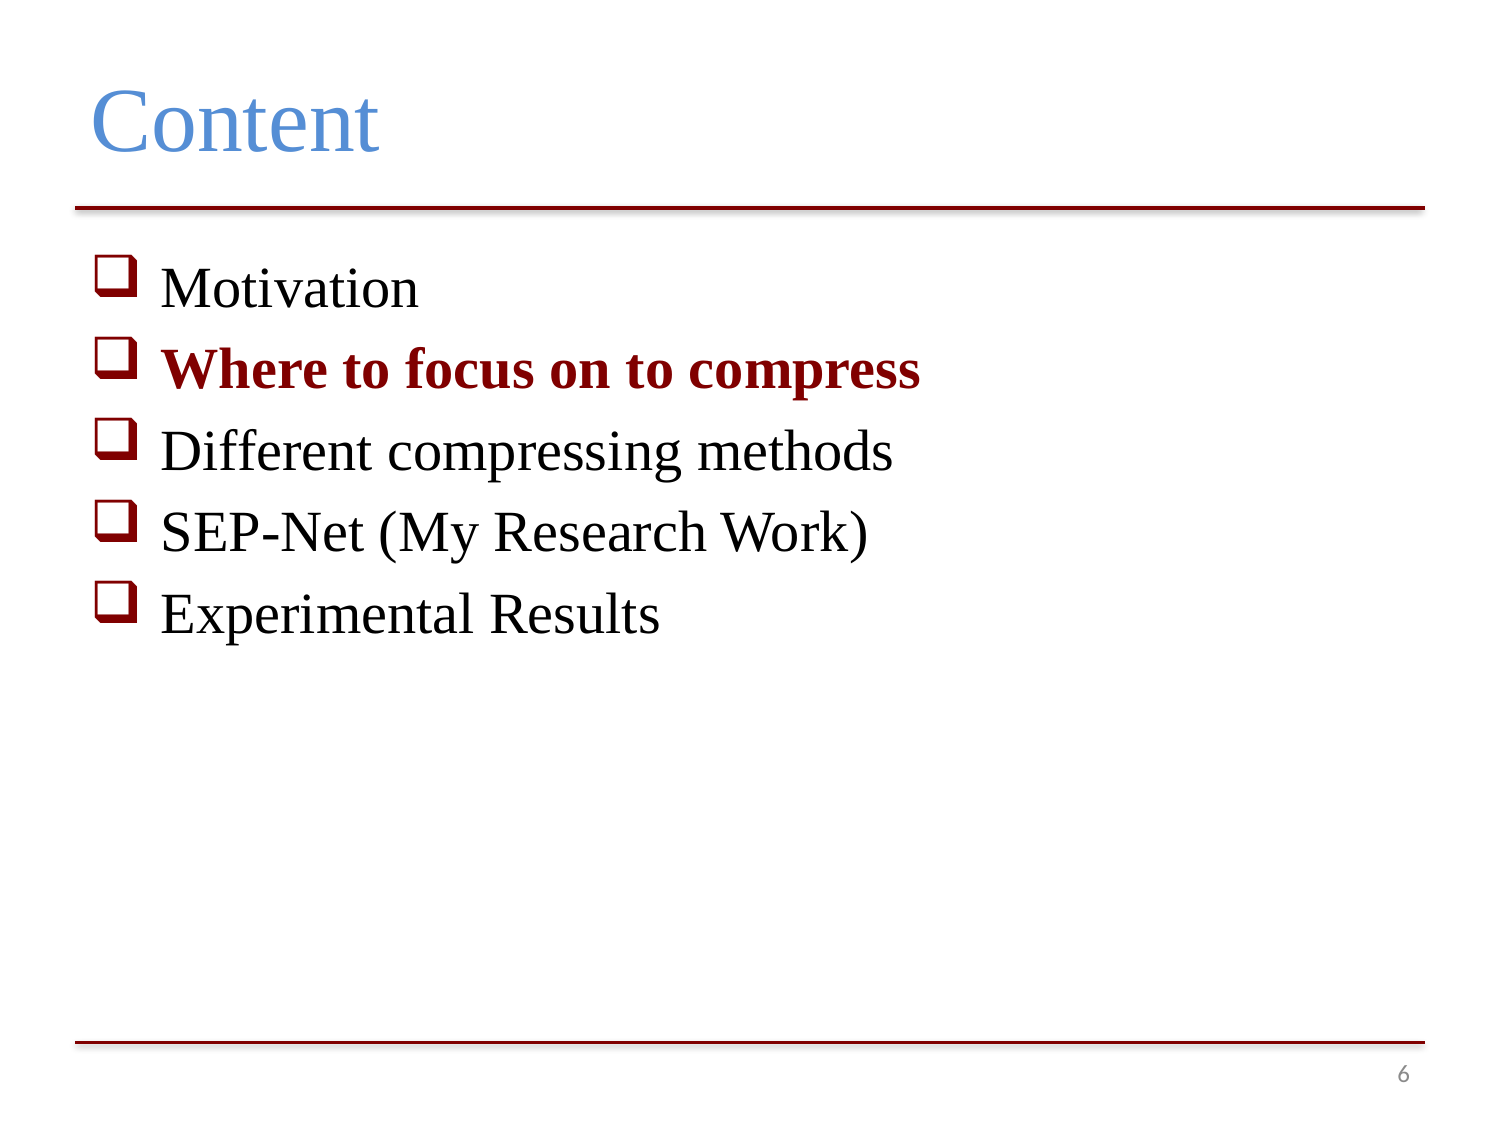

# Content
 Motivation
 Where to focus on to compress
 Different compressing methods
 SEP-Net (My Research Work)
 Experimental Results
6